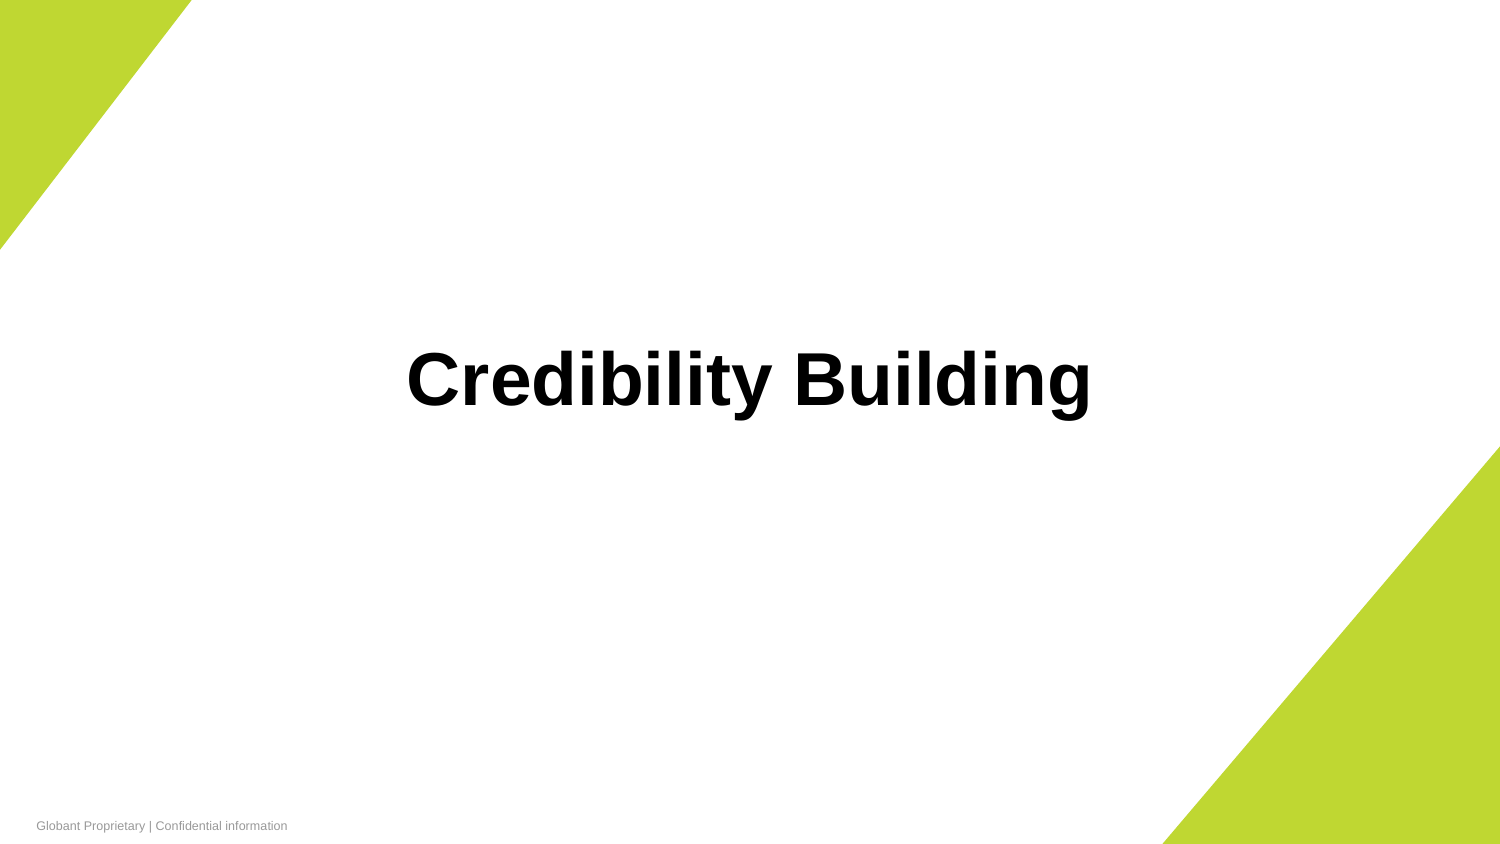

# Credibility Building

Globant Proprietary | Confidential information